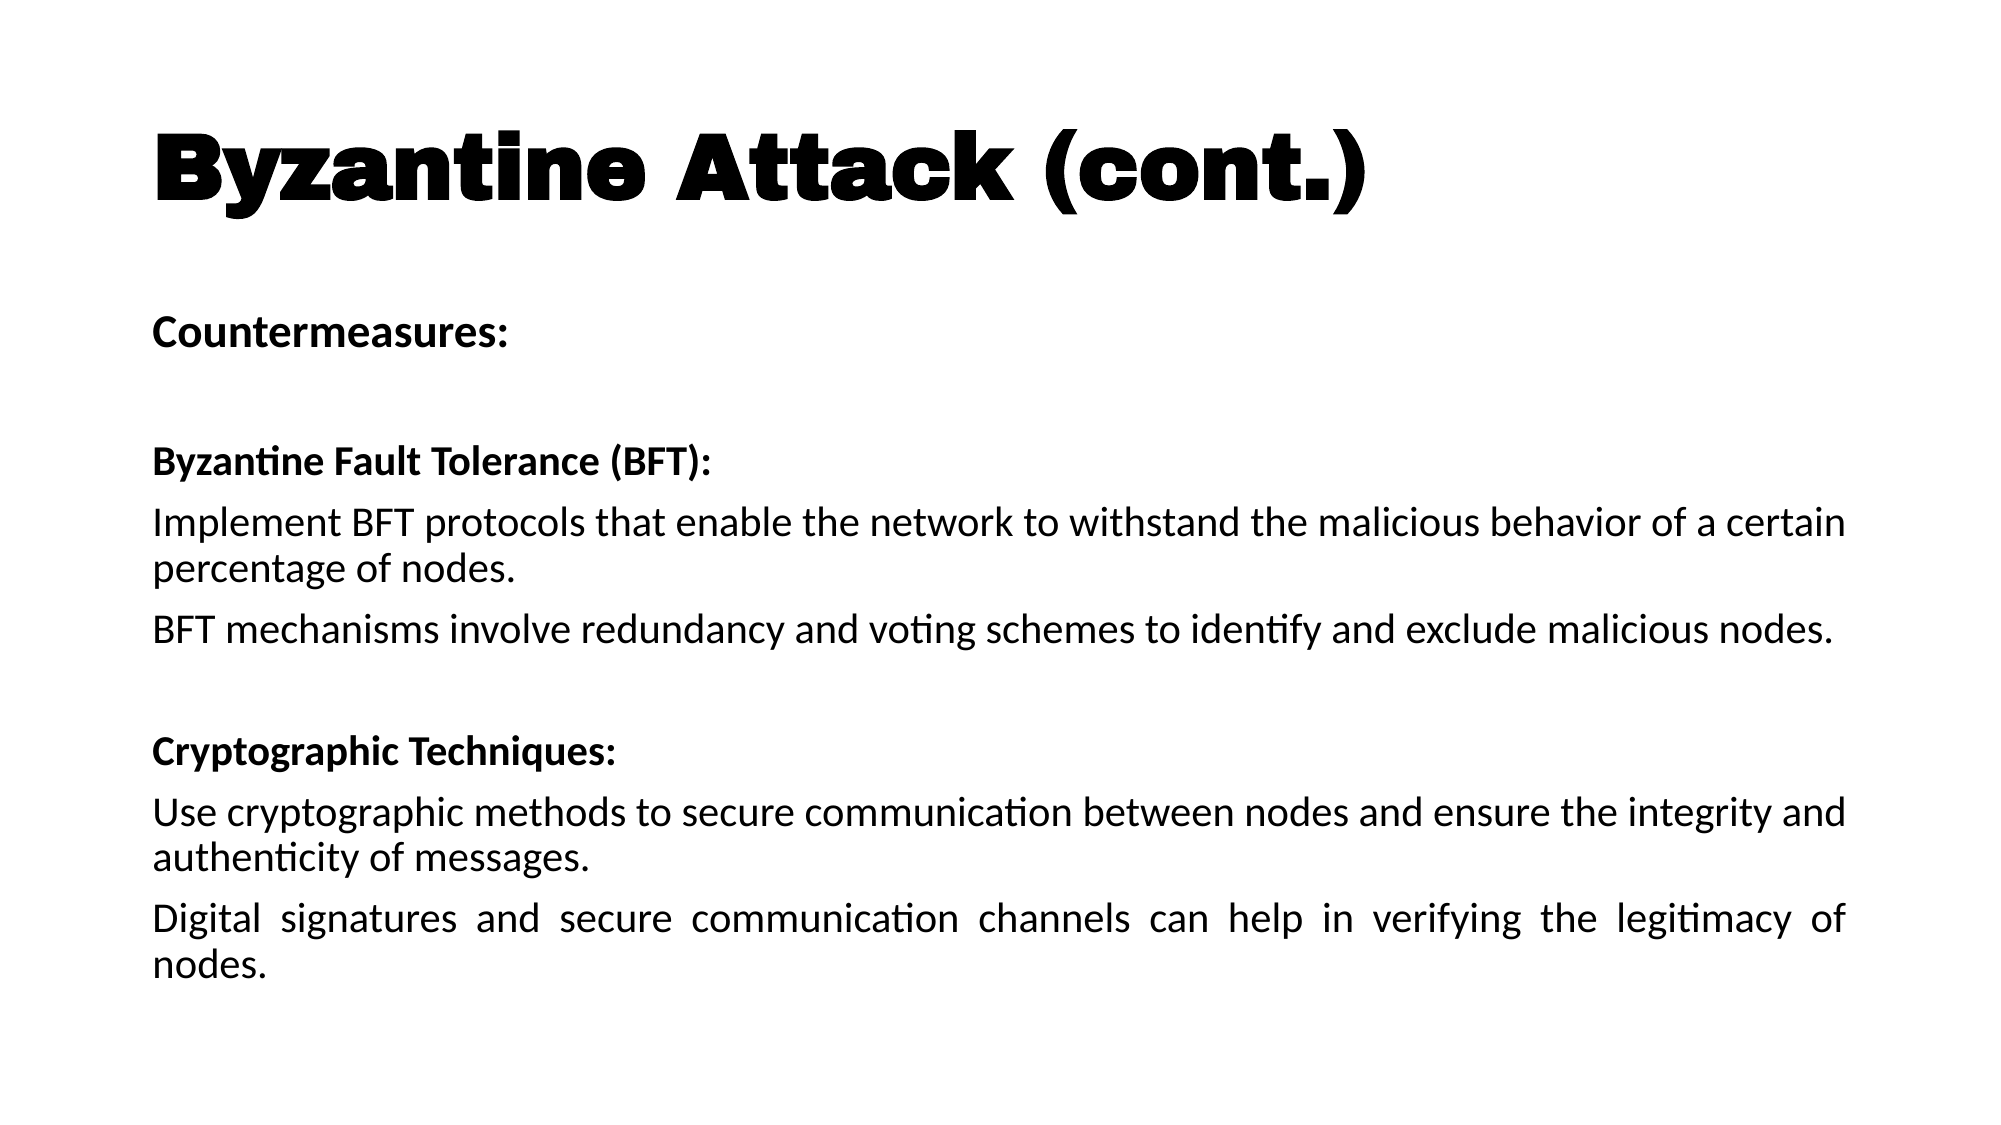

# Byzantine Attack (cont.)
Countermeasures:

Byzantine Fault Tolerance (BFT):
Implement BFT protocols that enable the network to withstand the malicious behavior of a certain percentage of nodes.
BFT mechanisms involve redundancy and voting schemes to identify and exclude malicious nodes.

Cryptographic Techniques:
Use cryptographic methods to secure communication between nodes and ensure the integrity and authenticity of messages.
Digital signatures and secure communication channels can help in verifying the legitimacy of nodes.